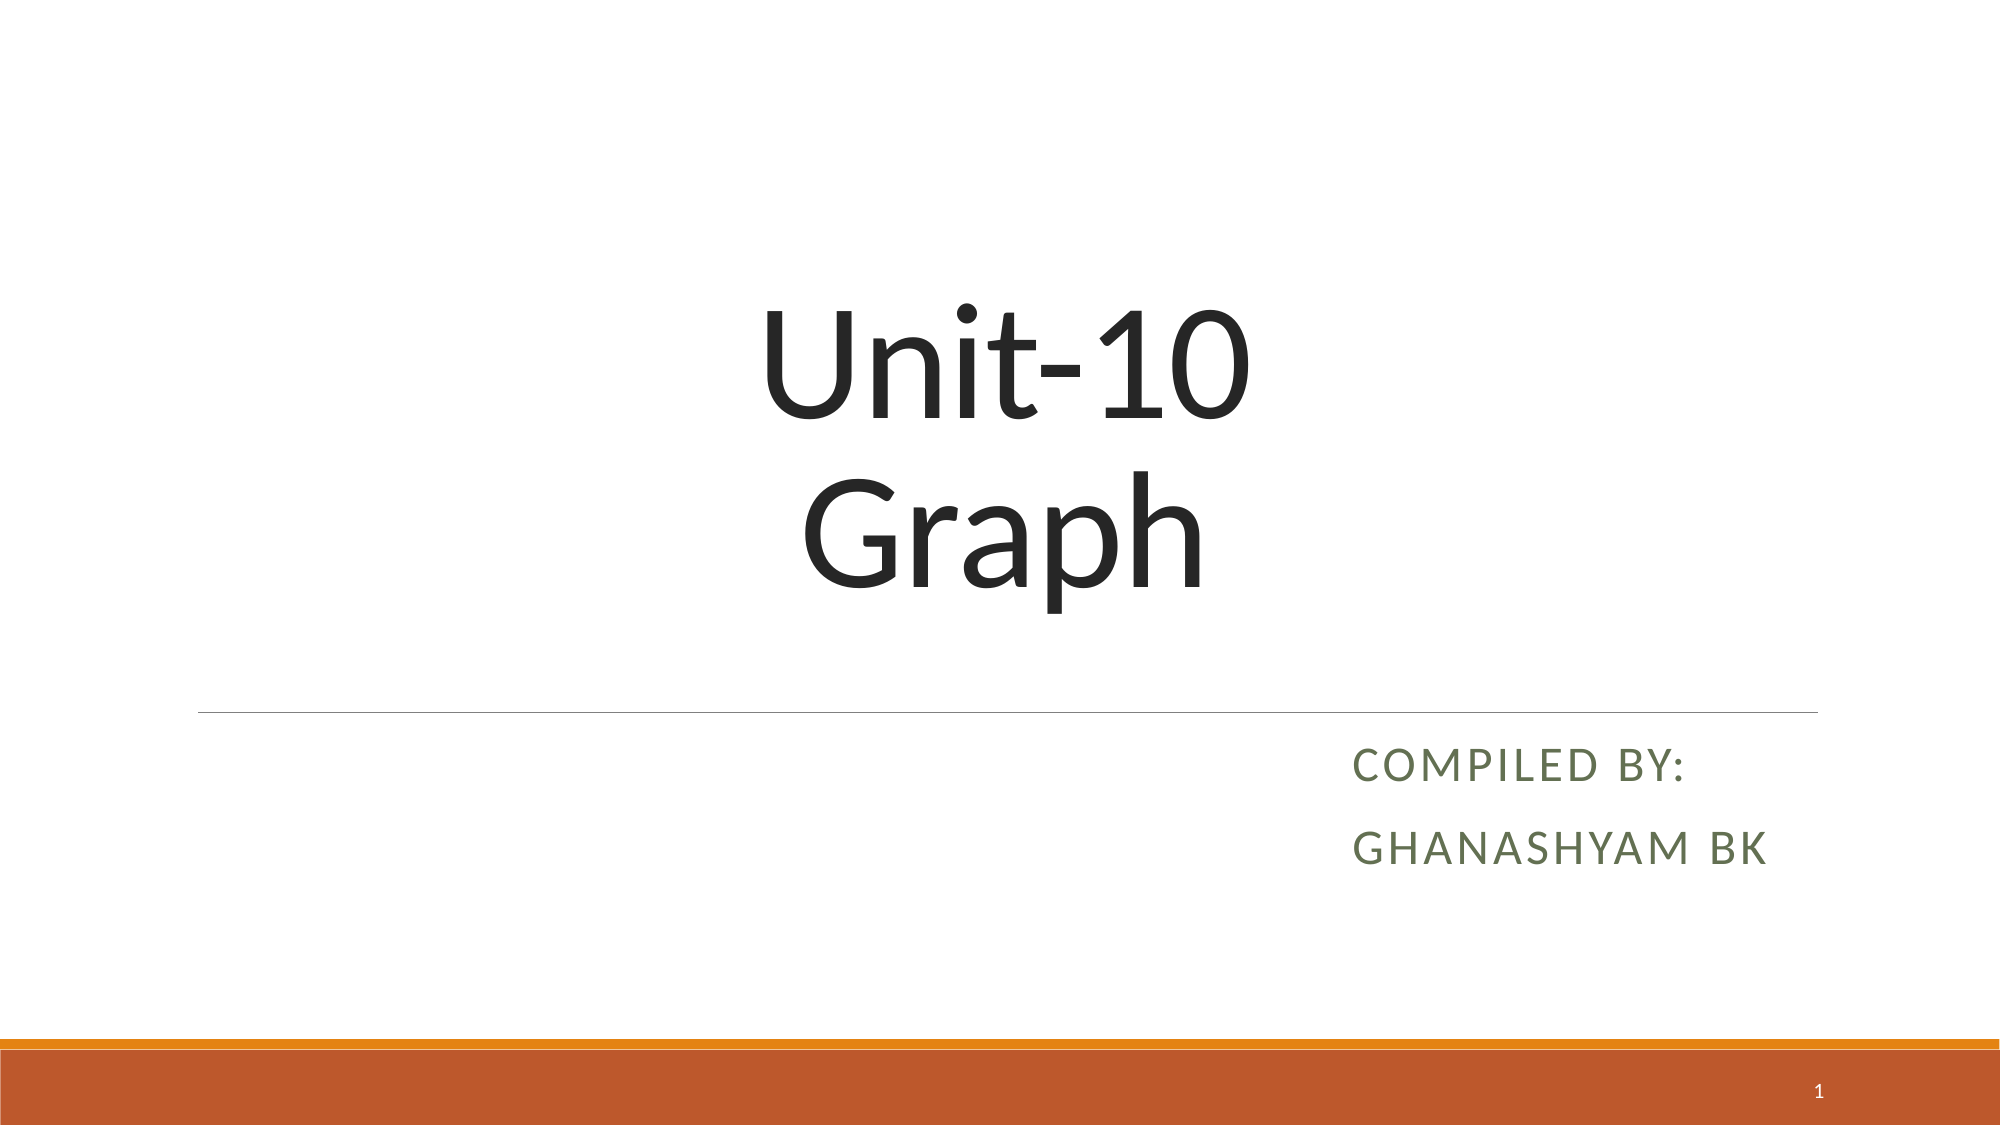

# Unit-10 Graph
CompileD bY:
Ghanashyam BK
1